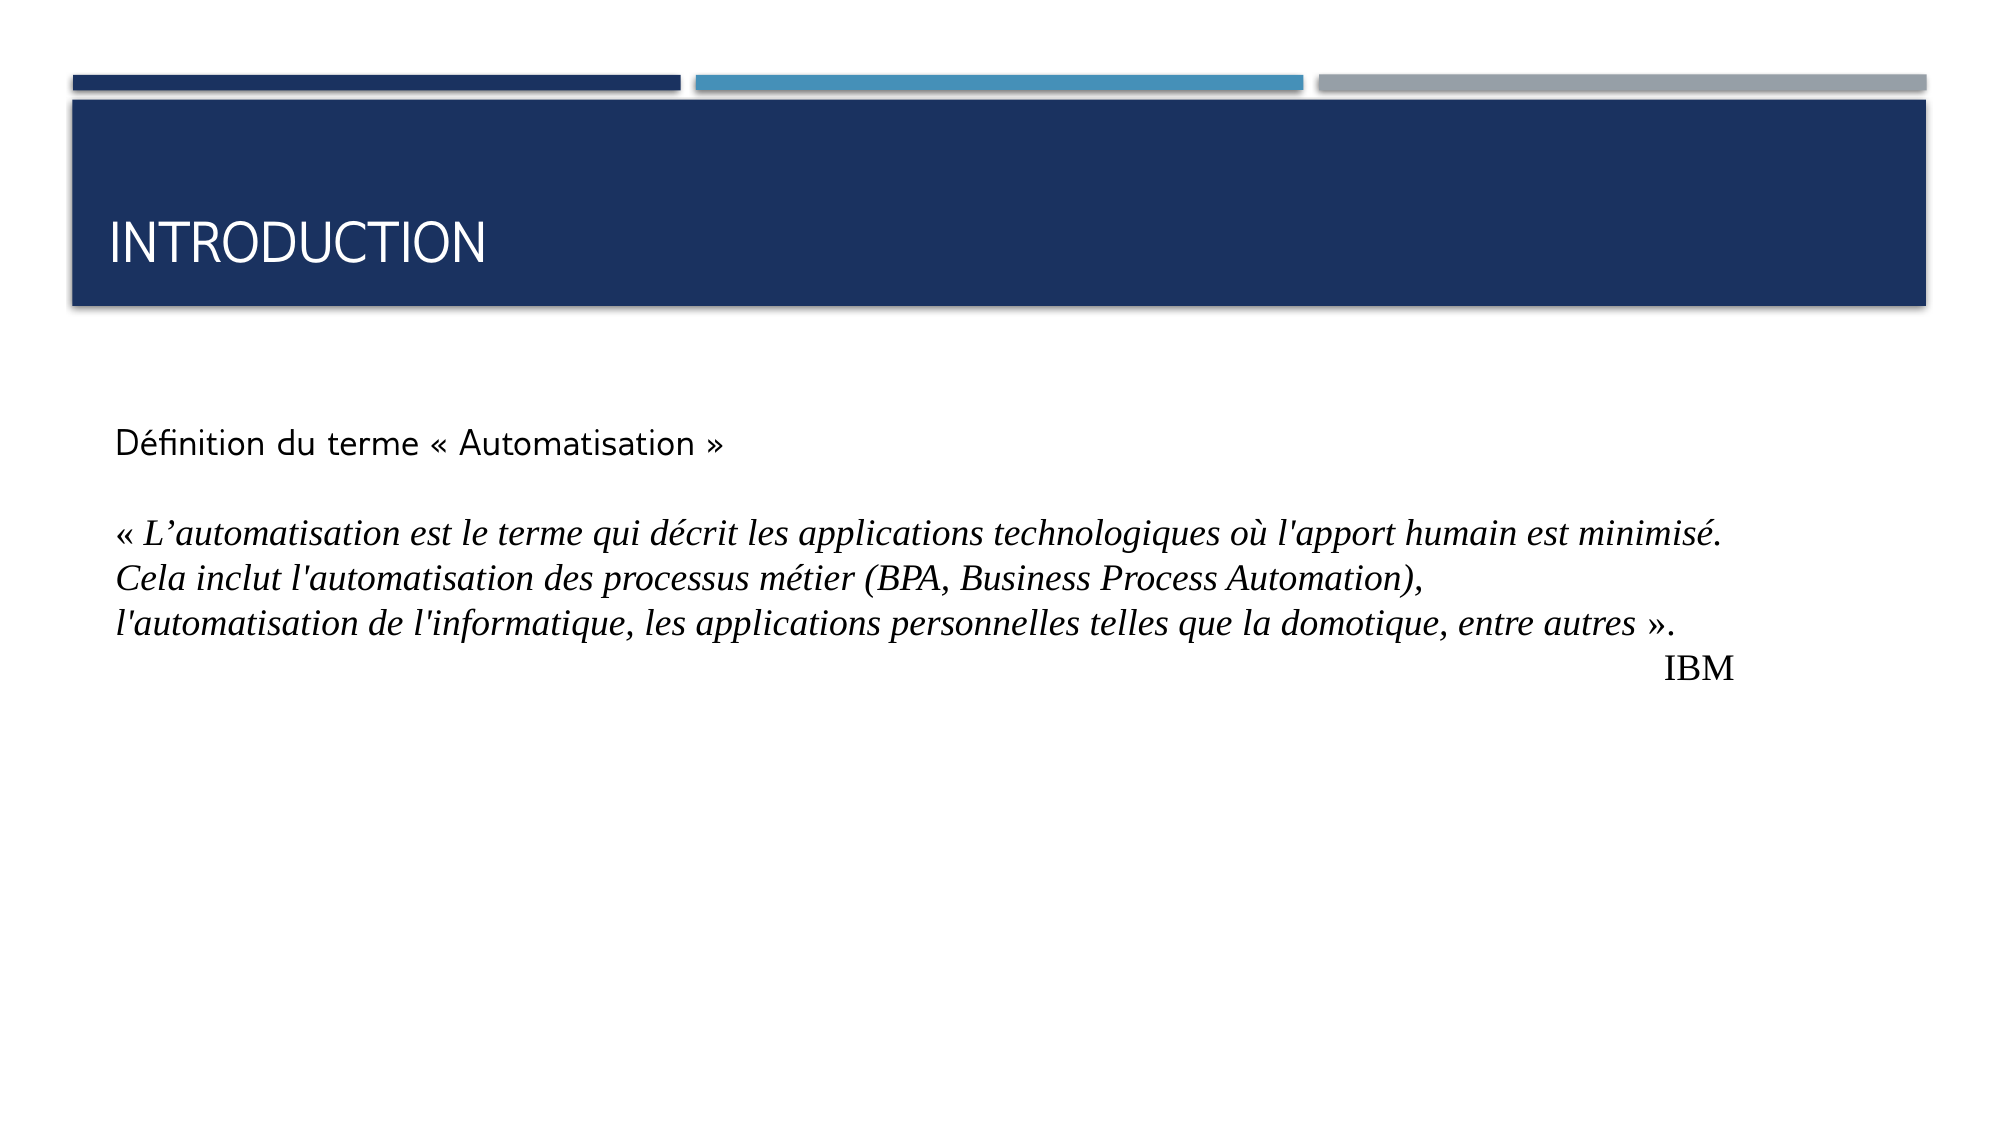

# INTRODUCTION
Définition du terme « Automatisation »

« L’automatisation est le terme qui décrit les applications technologiques où l'apport humain est minimisé.
Cela inclut l'automatisation des processus métier (BPA, Business Process Automation),
l'automatisation de l'informatique, les applications personnelles telles que la domotique, entre autres ».
IBM